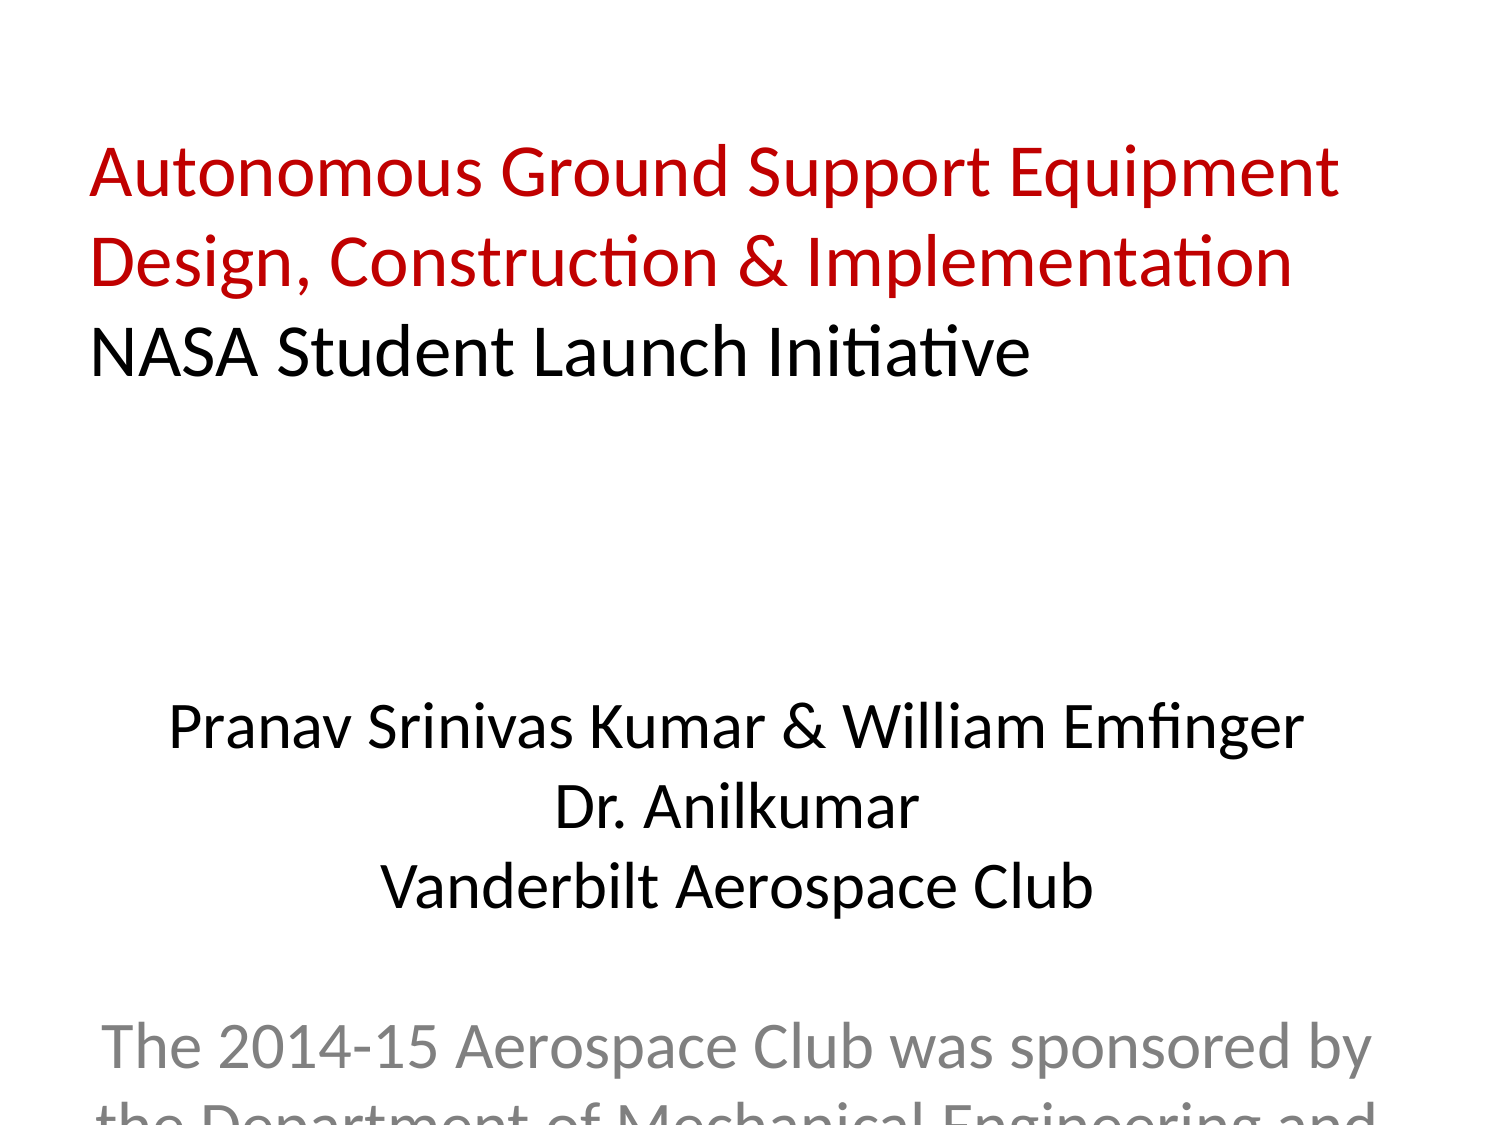

Autonomous Ground Support Equipment
Design, Construction & Implementation
NASA Student Launch Initiative

Pranav Srinivas Kumar & William Emfinger
Dr. Anilkumar
Vanderbilt Aerospace Club

The 2014-15 Aerospace Club was sponsored by the Department of Mechanical Engineering and the Boeing Corporation.